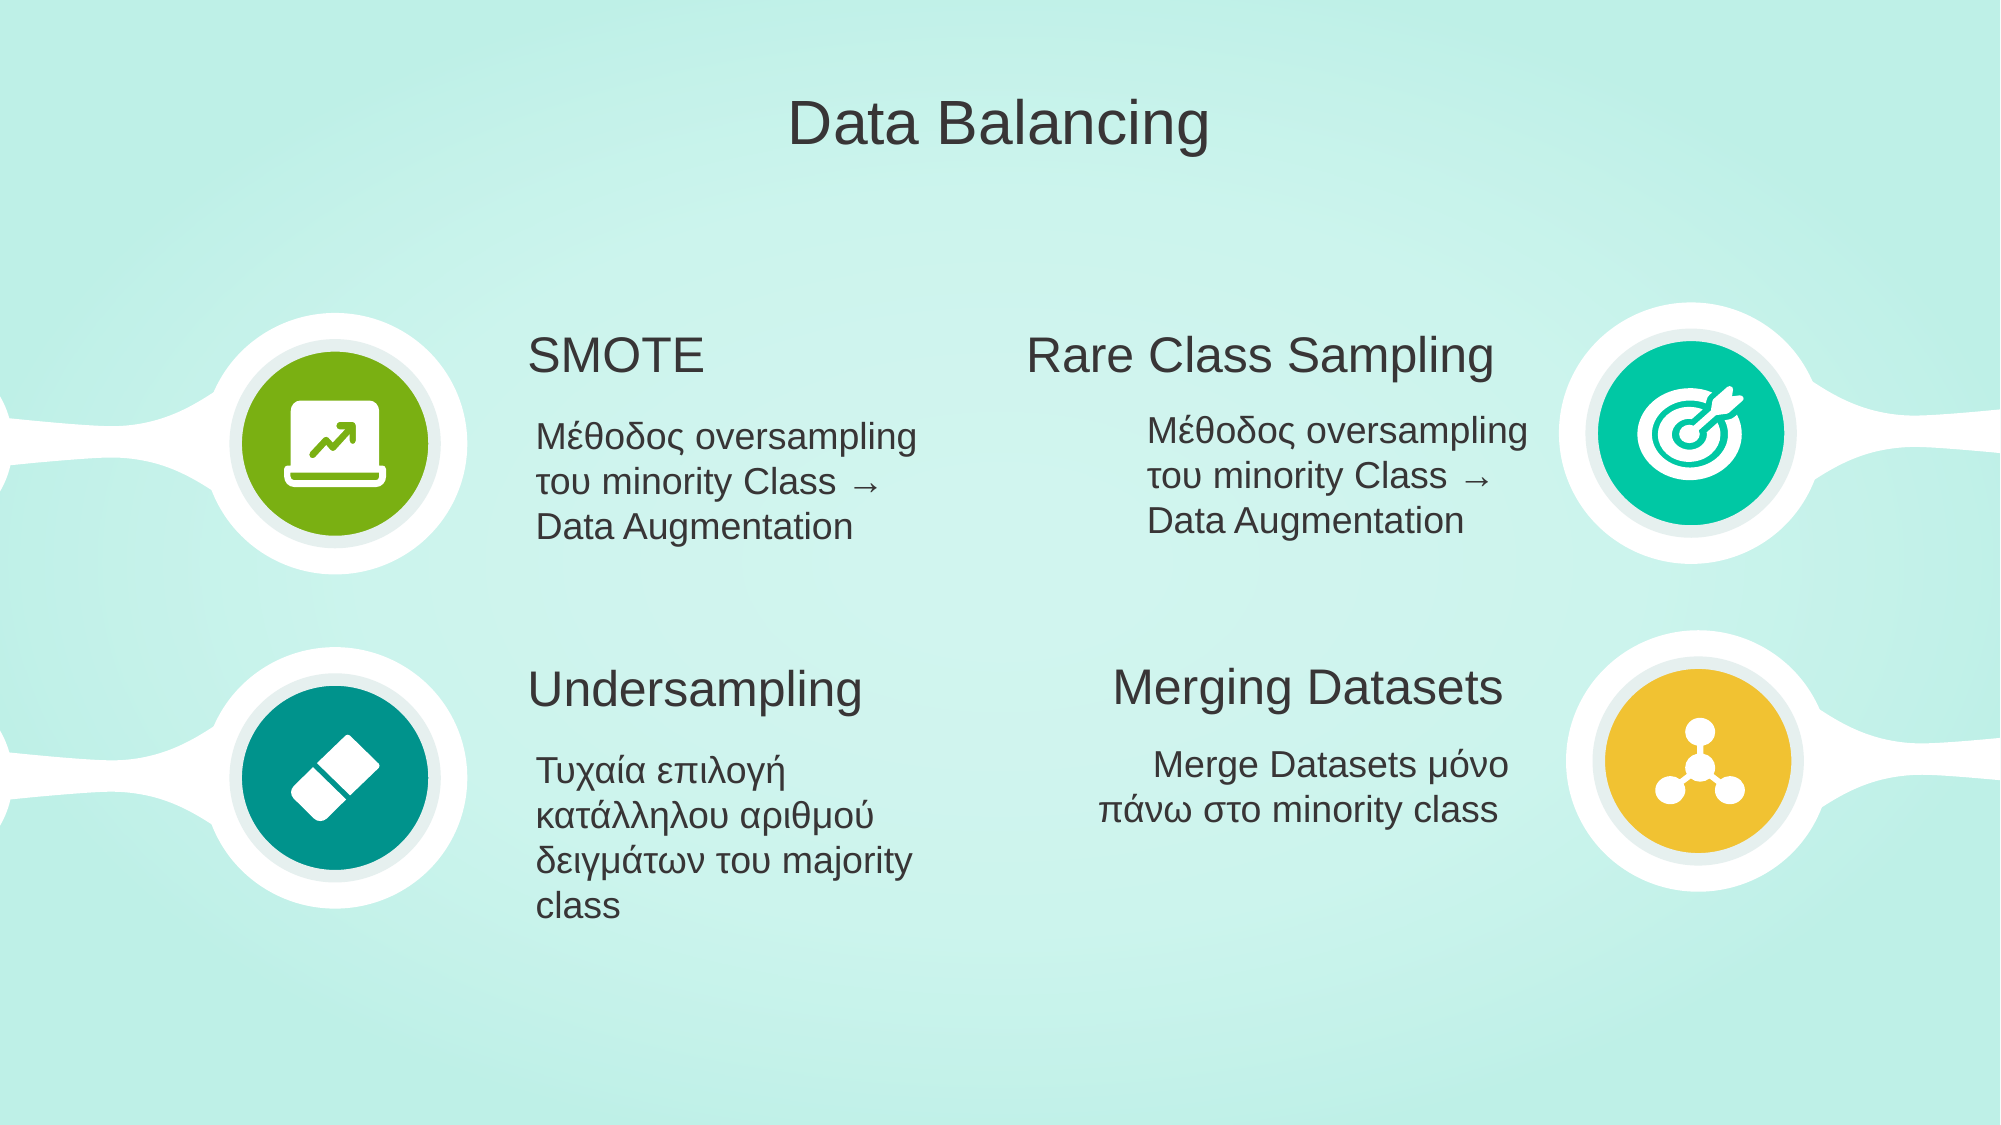

# Data Balancing

SMOTE
Rare Class Sampling

Μέθοδος oversampling του minority Class → Data Augmentation

Μέθοδος oversampling του minority Class → Data Augmentation

Merging Datasets
Undersampling

Merge Datasets μόνο πάνω στο minority class
Τυχαία επιλογή κατάλληλου αριθμού δειγμάτων του majority class